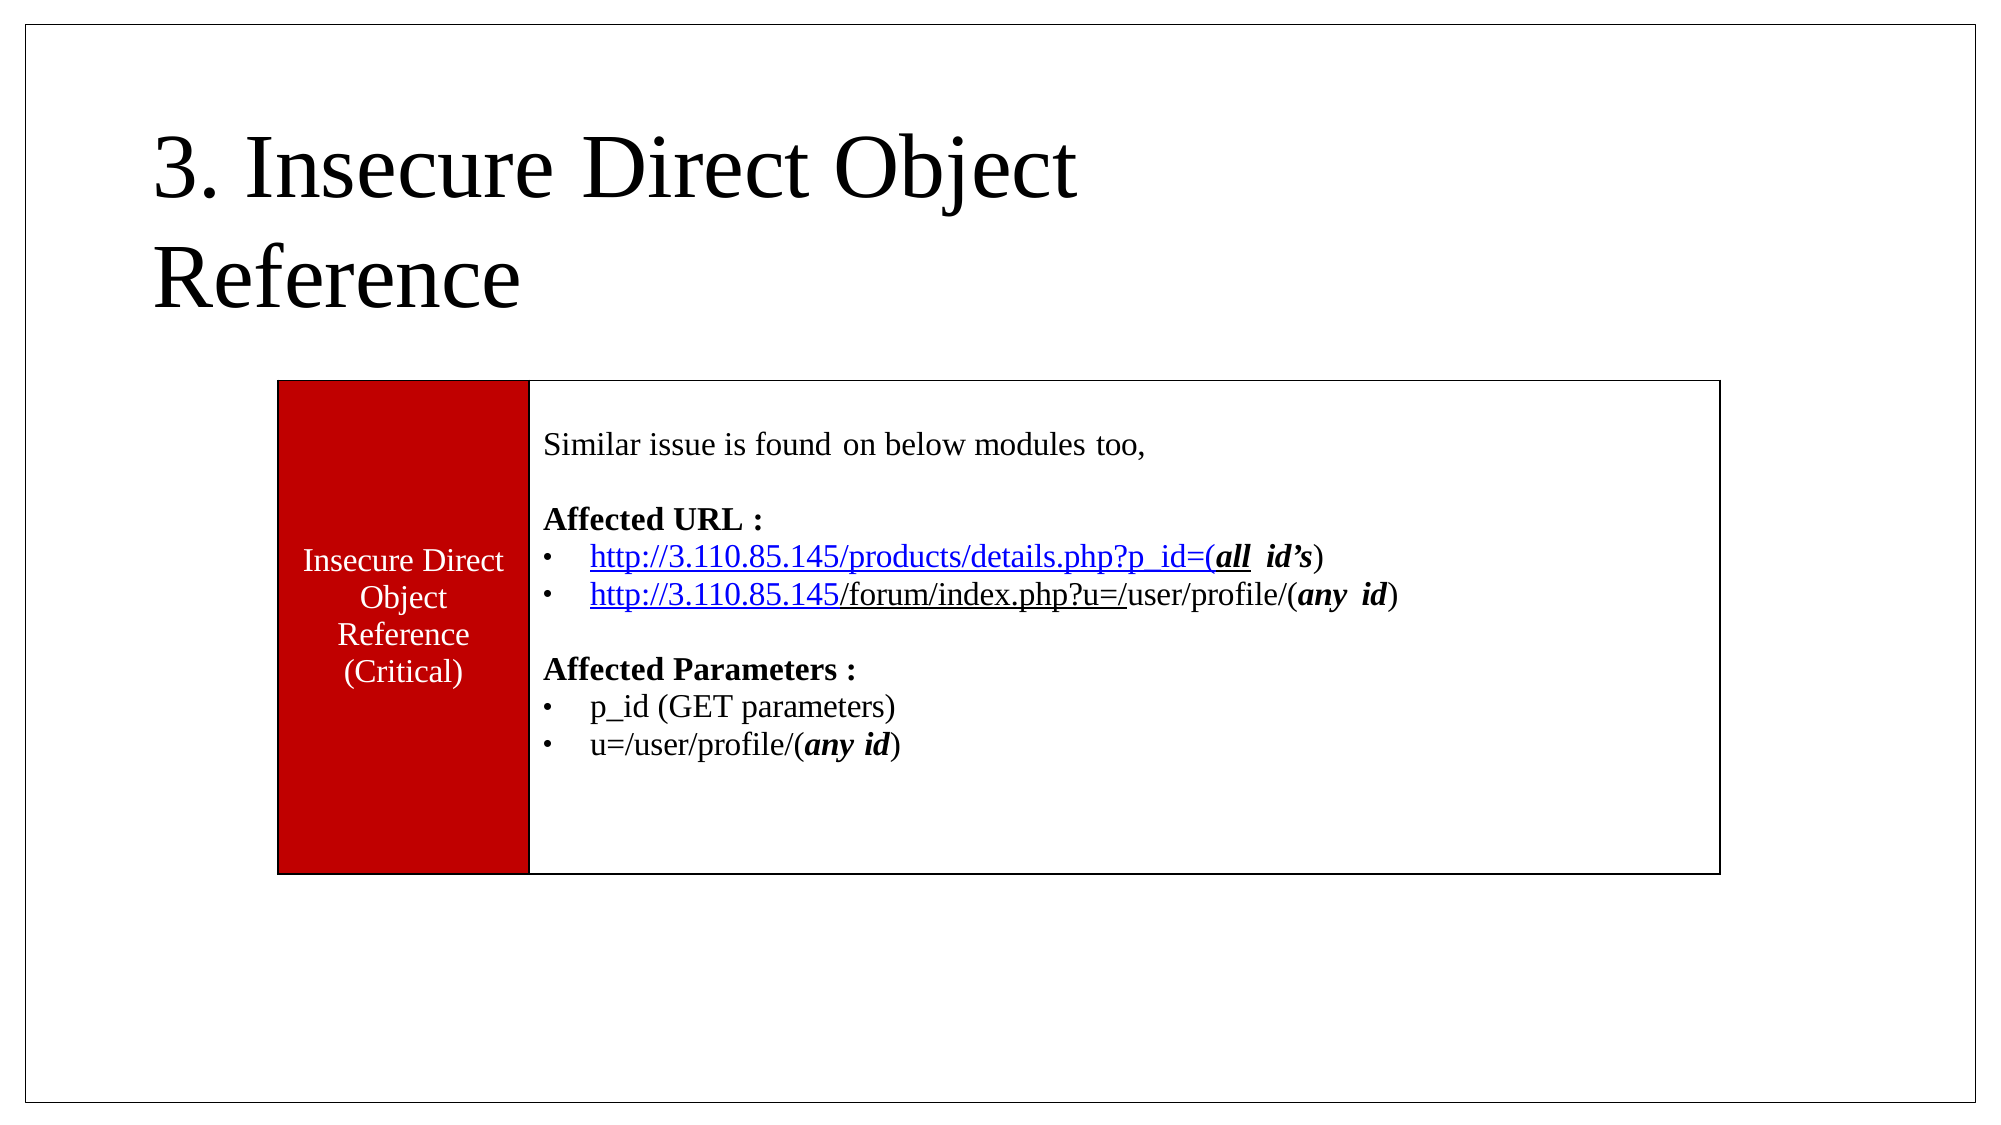

# 3. Insecure Direct Object Reference
| Insecure Direct Object Reference (Critical) | Similar issue is found on below modules too, Affected URL : http://3.110.85.145/products/details.php?p\_id=(all id’s) http://3.110.85.145/forum/index.php?u=/user/profile/(any id) Affected Parameters : p\_id (GET parameters) u=/user/profile/(any id) |
| --- | --- |